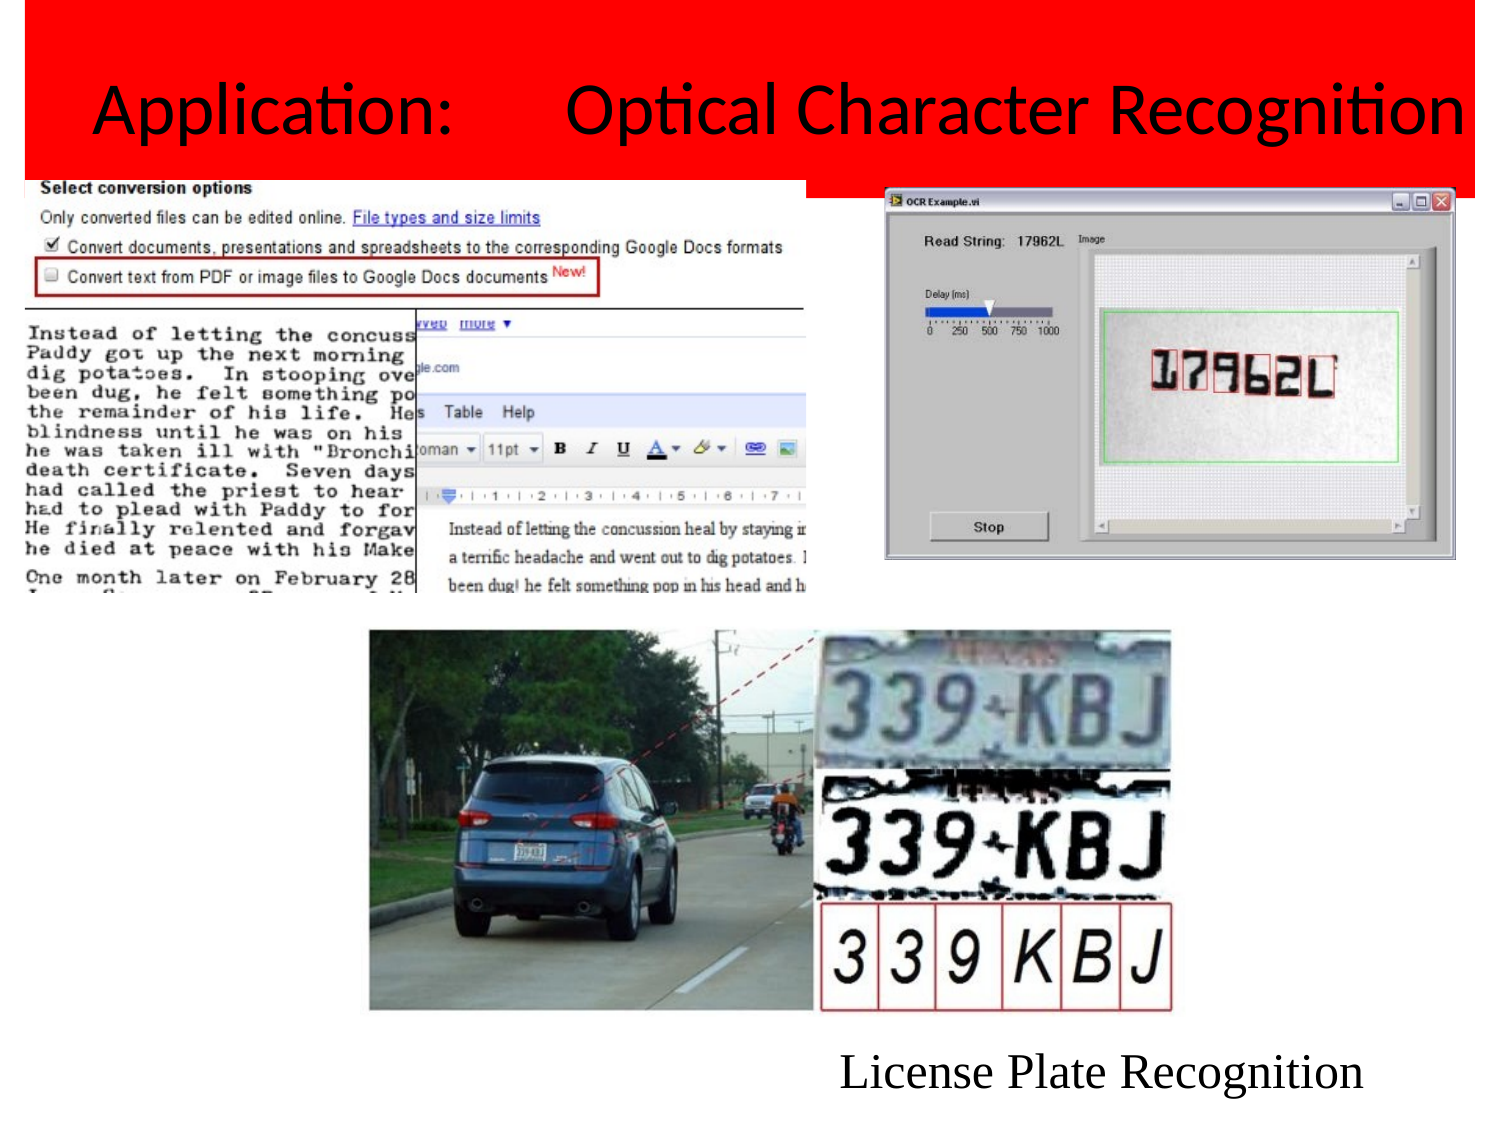

# Application:	Optical Character Recognition

#42

License Plate Recognition